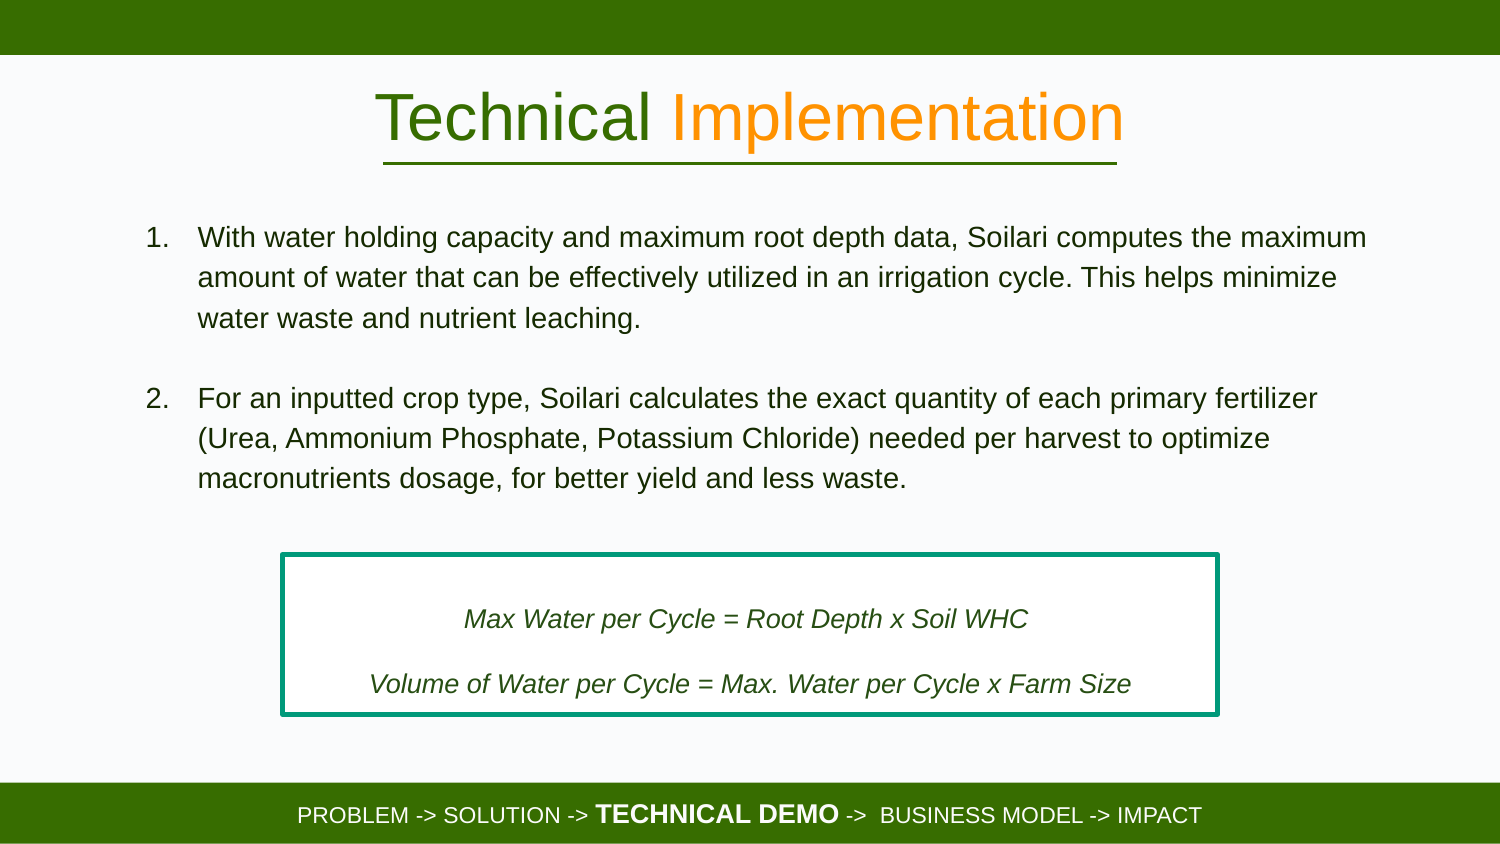

# Technical Implementation
With water holding capacity and maximum root depth data, Soilari computes the maximum amount of water that can be effectively utilized in an irrigation cycle. This helps minimize water waste and nutrient leaching.

For an inputted crop type, Soilari calculates the exact quantity of each primary fertilizer (Urea, Ammonium Phosphate, Potassium Chloride) needed per harvest to optimize macronutrients dosage, for better yield and less waste.

Max Water per Cycle = Root Depth x Soil WHC
Volume of Water per Cycle = Max. Water per Cycle x Farm Size
PROBLEM -> SOLUTION -> TECHNICAL DEMO ->  BUSINESS MODEL -> IMPACT